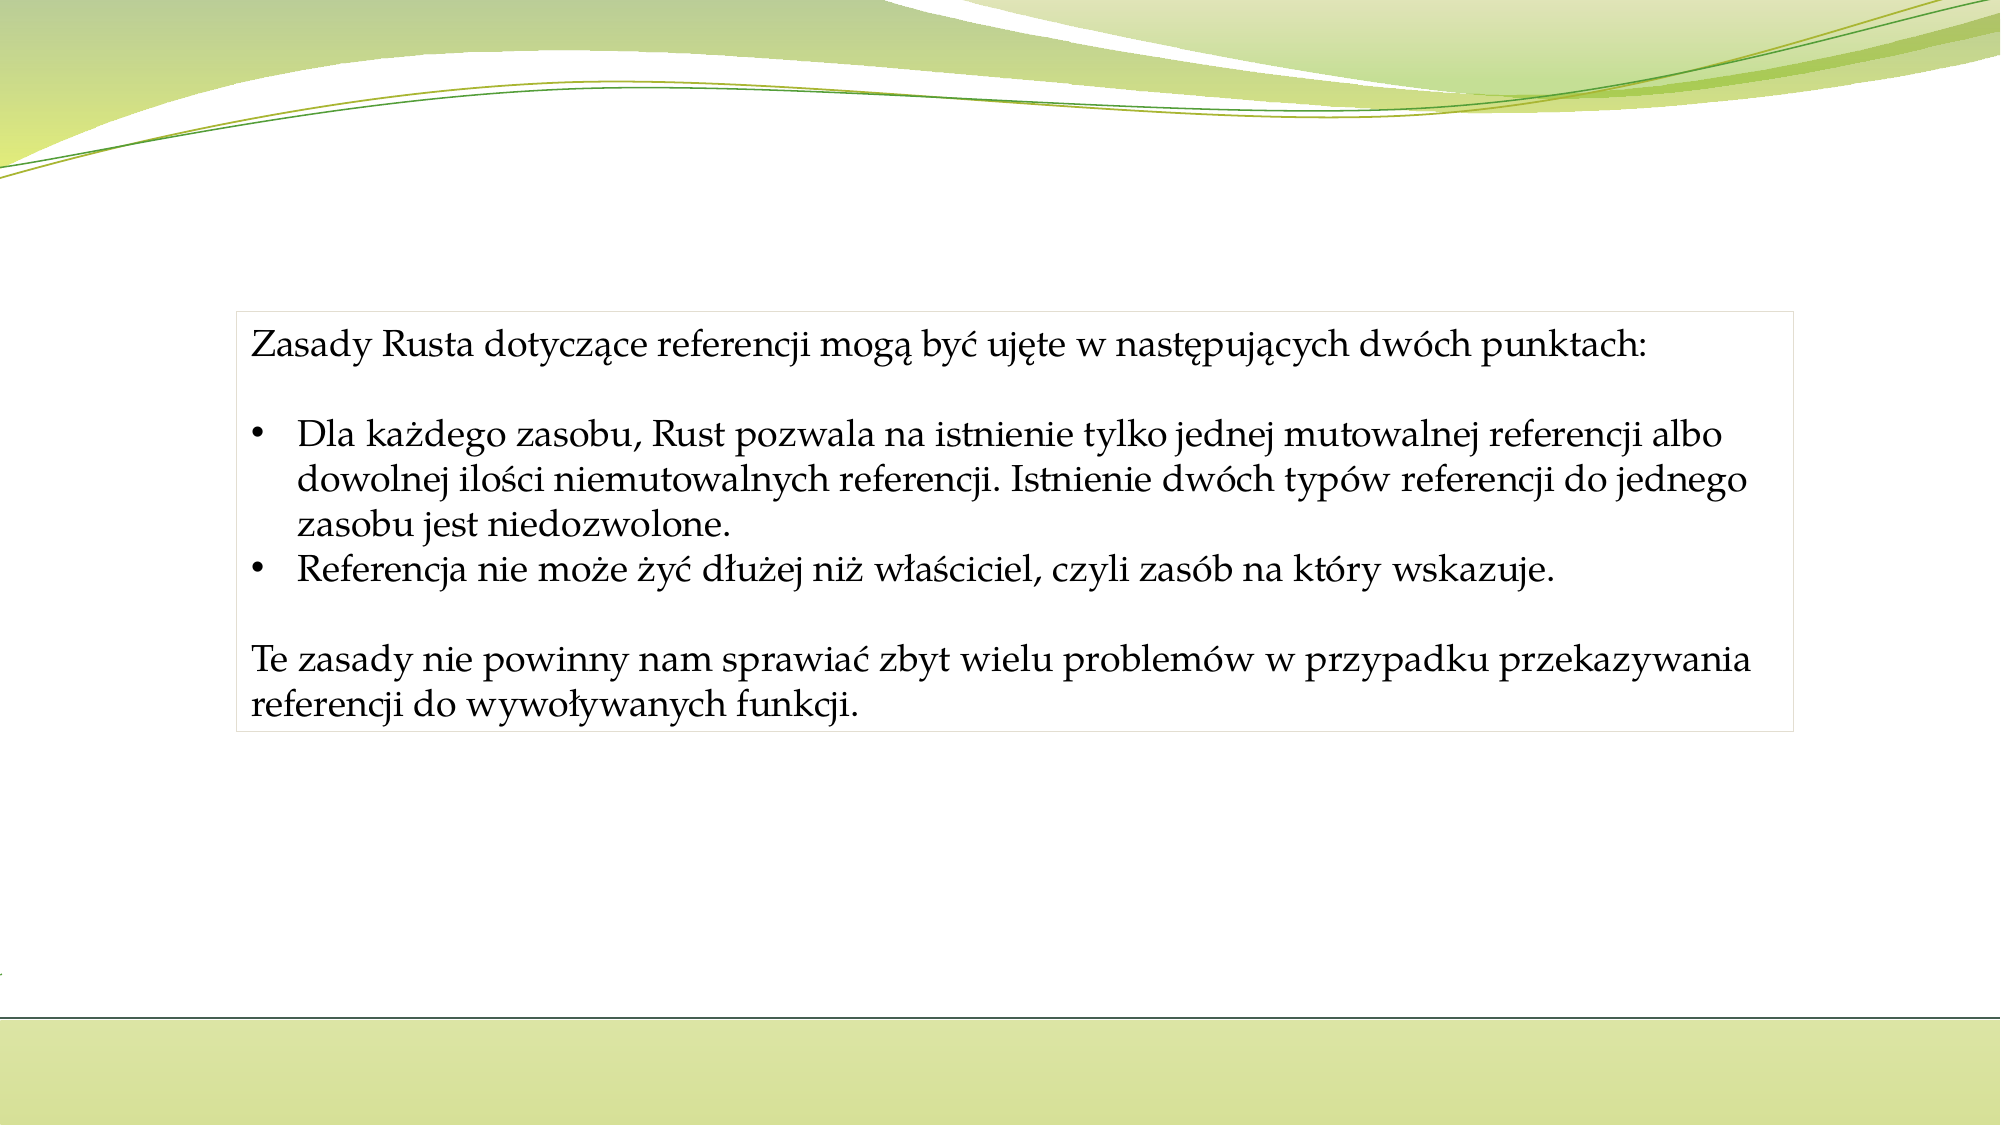

Zasady Rusta dotyczące referencji mogą być ujęte w następujących dwóch punktach:

Dla każdego zasobu, Rust pozwala na istnienie tylko jednej mutowalnej referencji albo dowolnej ilości niemutowalnych referencji. Istnienie dwóch typów referencji do jednego zasobu jest niedozwolone.
Referencja nie może żyć dłużej niż właściciel, czyli zasób na który wskazuje.

Te zasady nie powinny nam sprawiać zbyt wielu problemów w przypadku przekazywania referencji do wywoływanych funkcji.